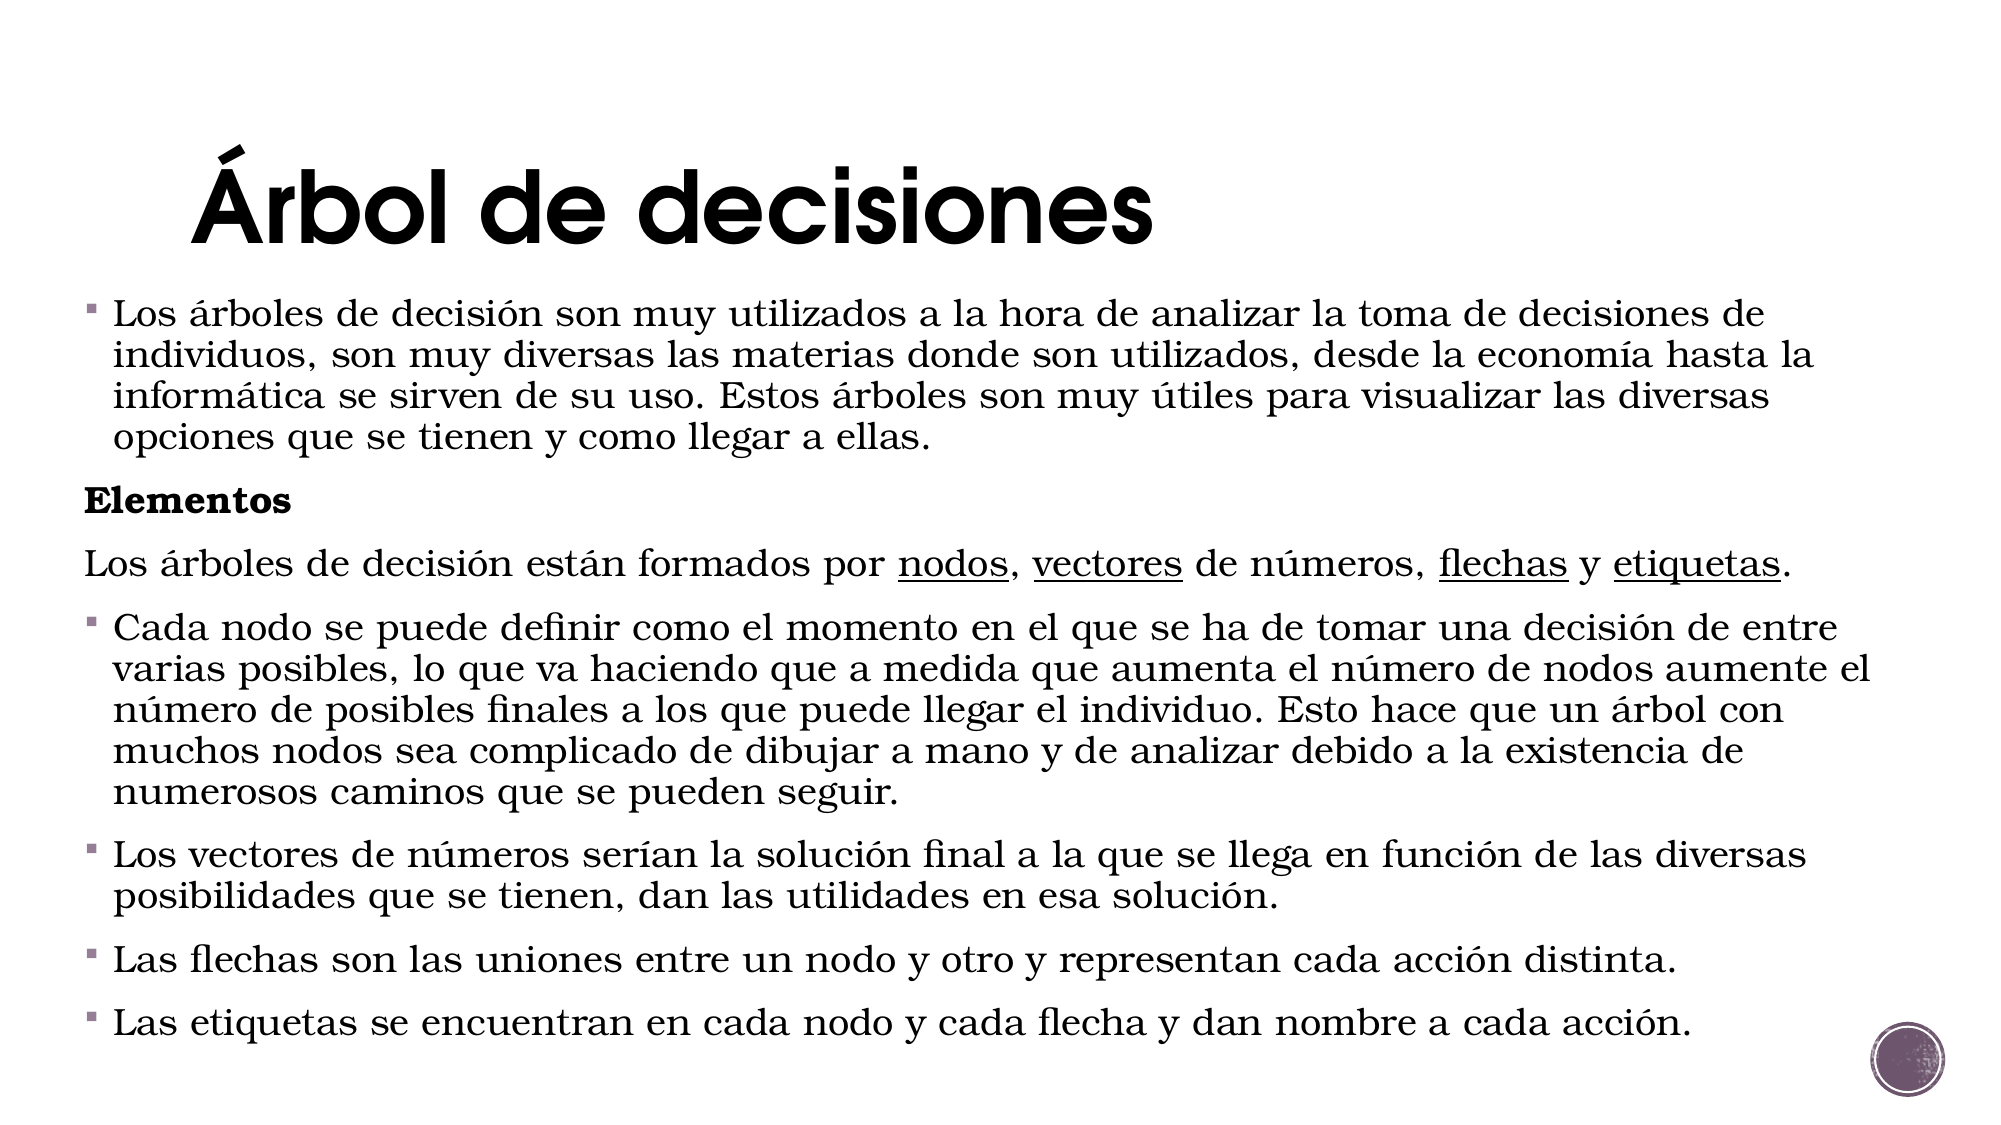

# Árbol de decisiones
Los árboles de decisión son muy utilizados a la hora de analizar la toma de decisiones de individuos, son muy diversas las materias donde son utilizados, desde la economía hasta la informática se sirven de su uso. Estos árboles son muy útiles para visualizar las diversas opciones que se tienen y como llegar a ellas.
Elementos
Los árboles de decisión están formados por nodos, vectores de números, flechas y etiquetas.
Cada nodo se puede definir como el momento en el que se ha de tomar una decisión de entre varias posibles, lo que va haciendo que a medida que aumenta el número de nodos aumente el número de posibles finales a los que puede llegar el individuo. Esto hace que un árbol con muchos nodos sea complicado de dibujar a mano y de analizar debido a la existencia de numerosos caminos que se pueden seguir.
Los vectores de números serían la solución final a la que se llega en función de las diversas posibilidades que se tienen, dan las utilidades en esa solución.
Las flechas son las uniones entre un nodo y otro y representan cada acción distinta.
Las etiquetas se encuentran en cada nodo y cada flecha y dan nombre a cada acción.